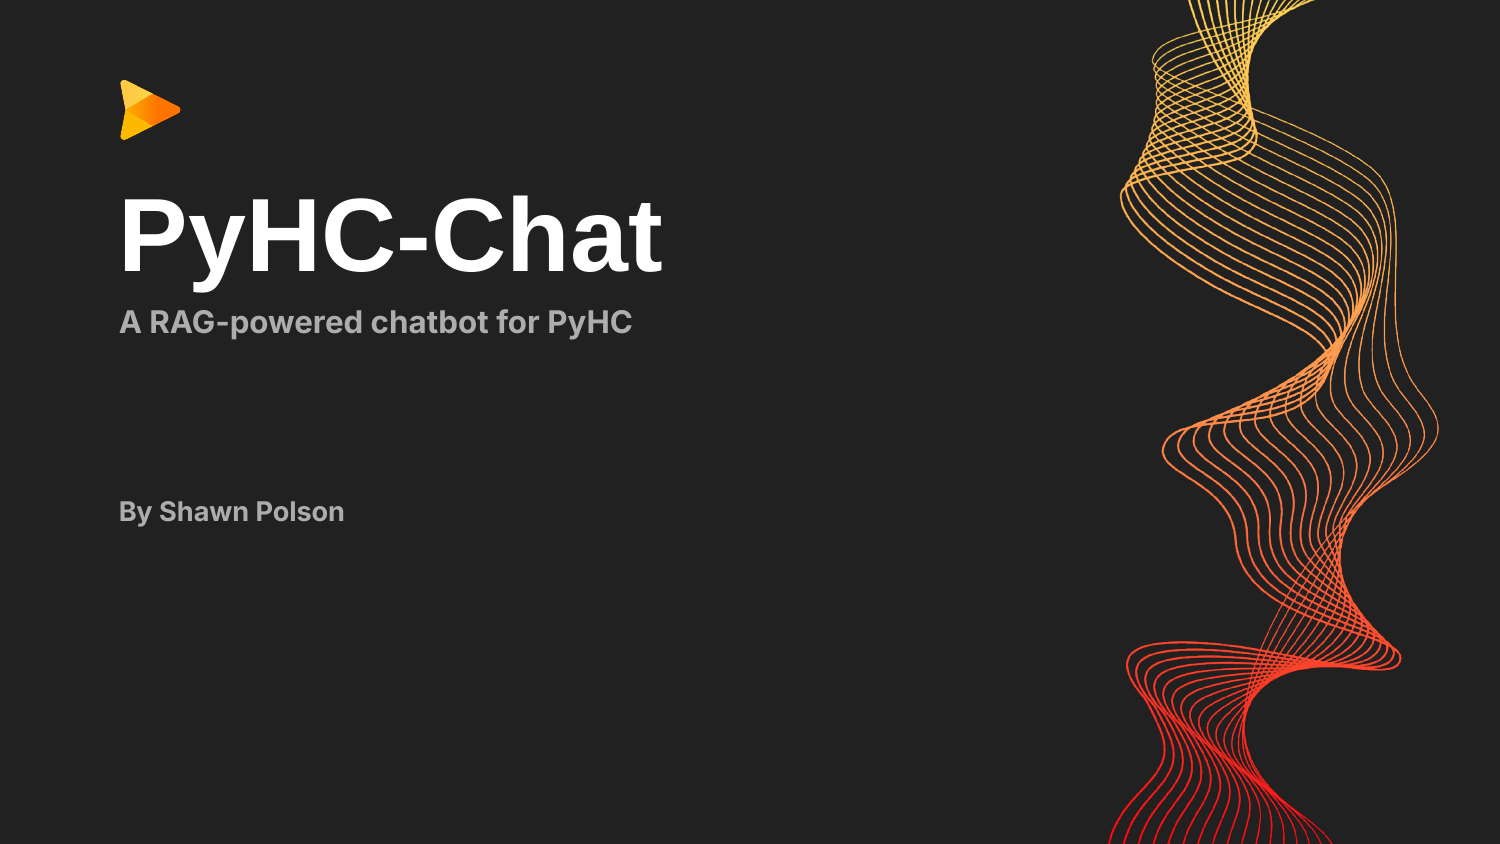

# PyHC-Chat
A RAG-powered chatbot for PyHC

By Shawn Polson